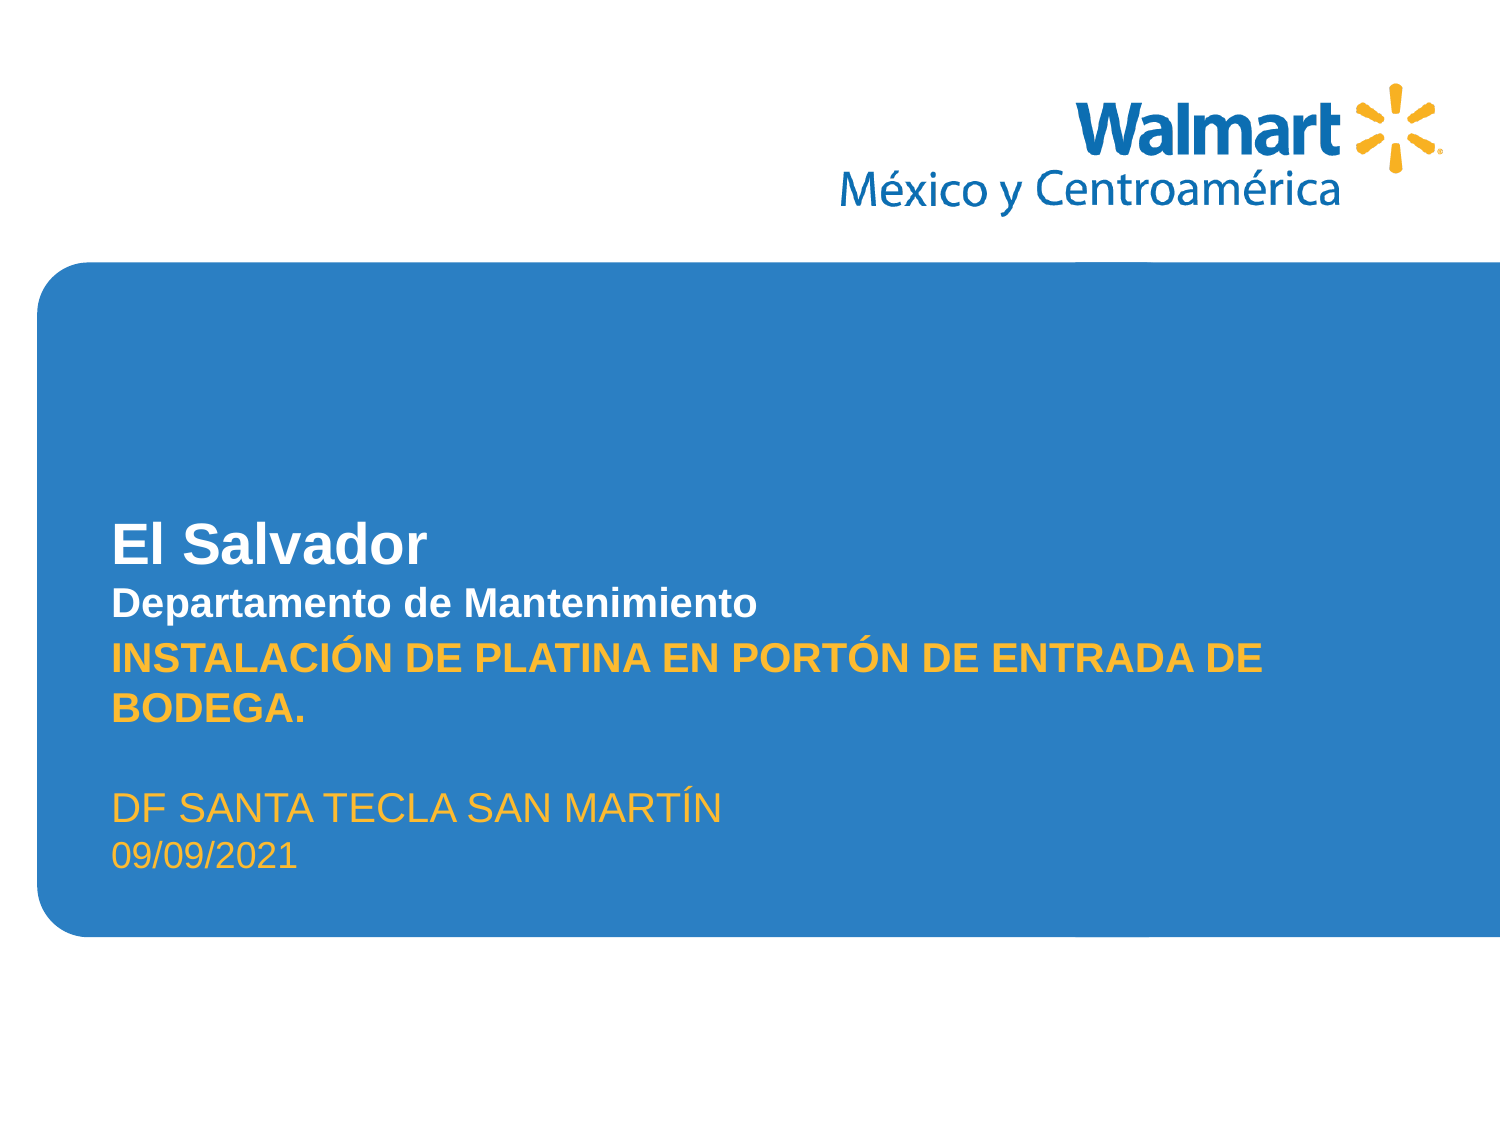

INSTALACIÓN DE PLATINA EN PORTÓN DE ENTRADA DE BODEGA.

DF SANTA TECLA SAN MARTÍN
09/09/2021

# El Salvador Departamento de Mantenimiento